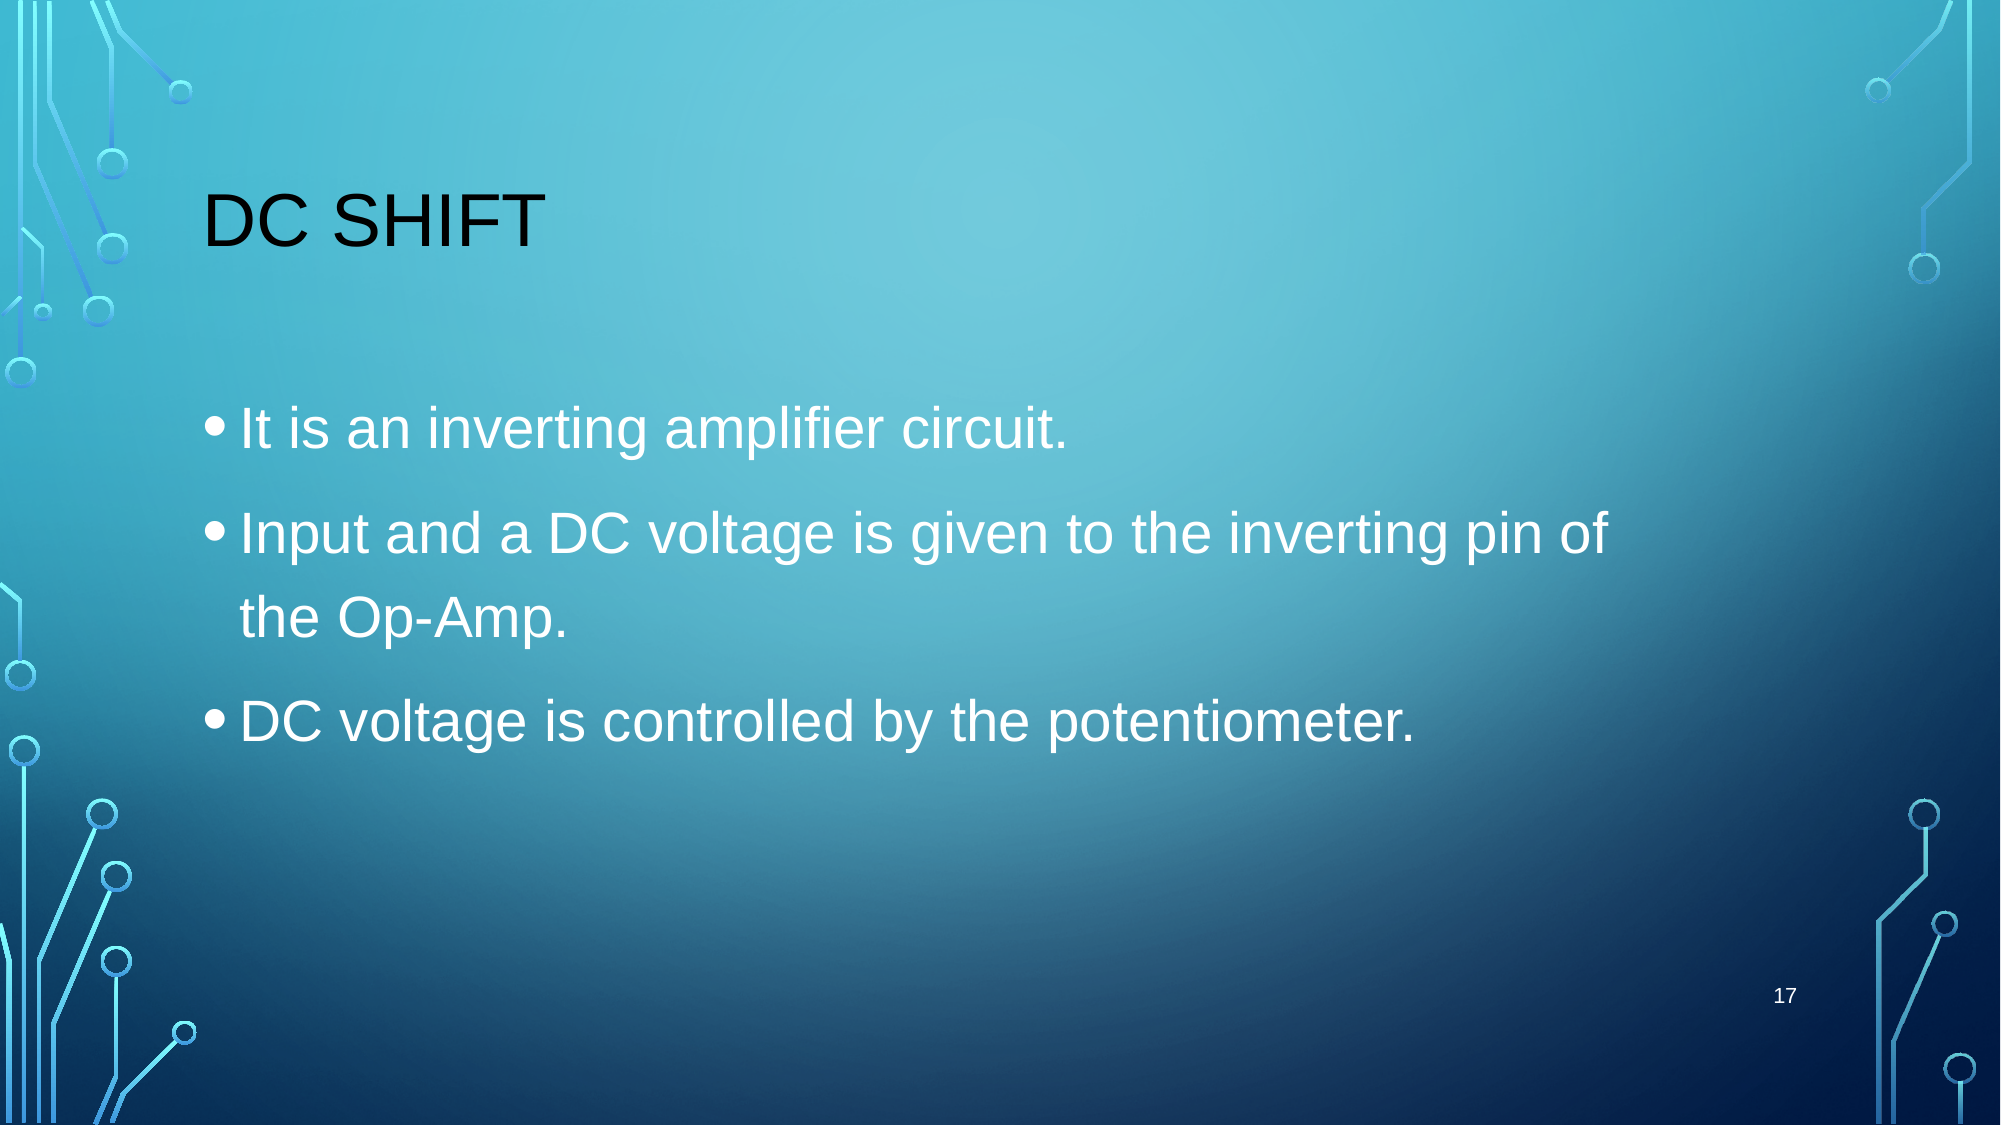

# DC SHIFT
It is an inverting amplifier circuit.
Input and a DC voltage is given to the inverting pin of the Op-Amp.
DC voltage is controlled by the potentiometer.
17